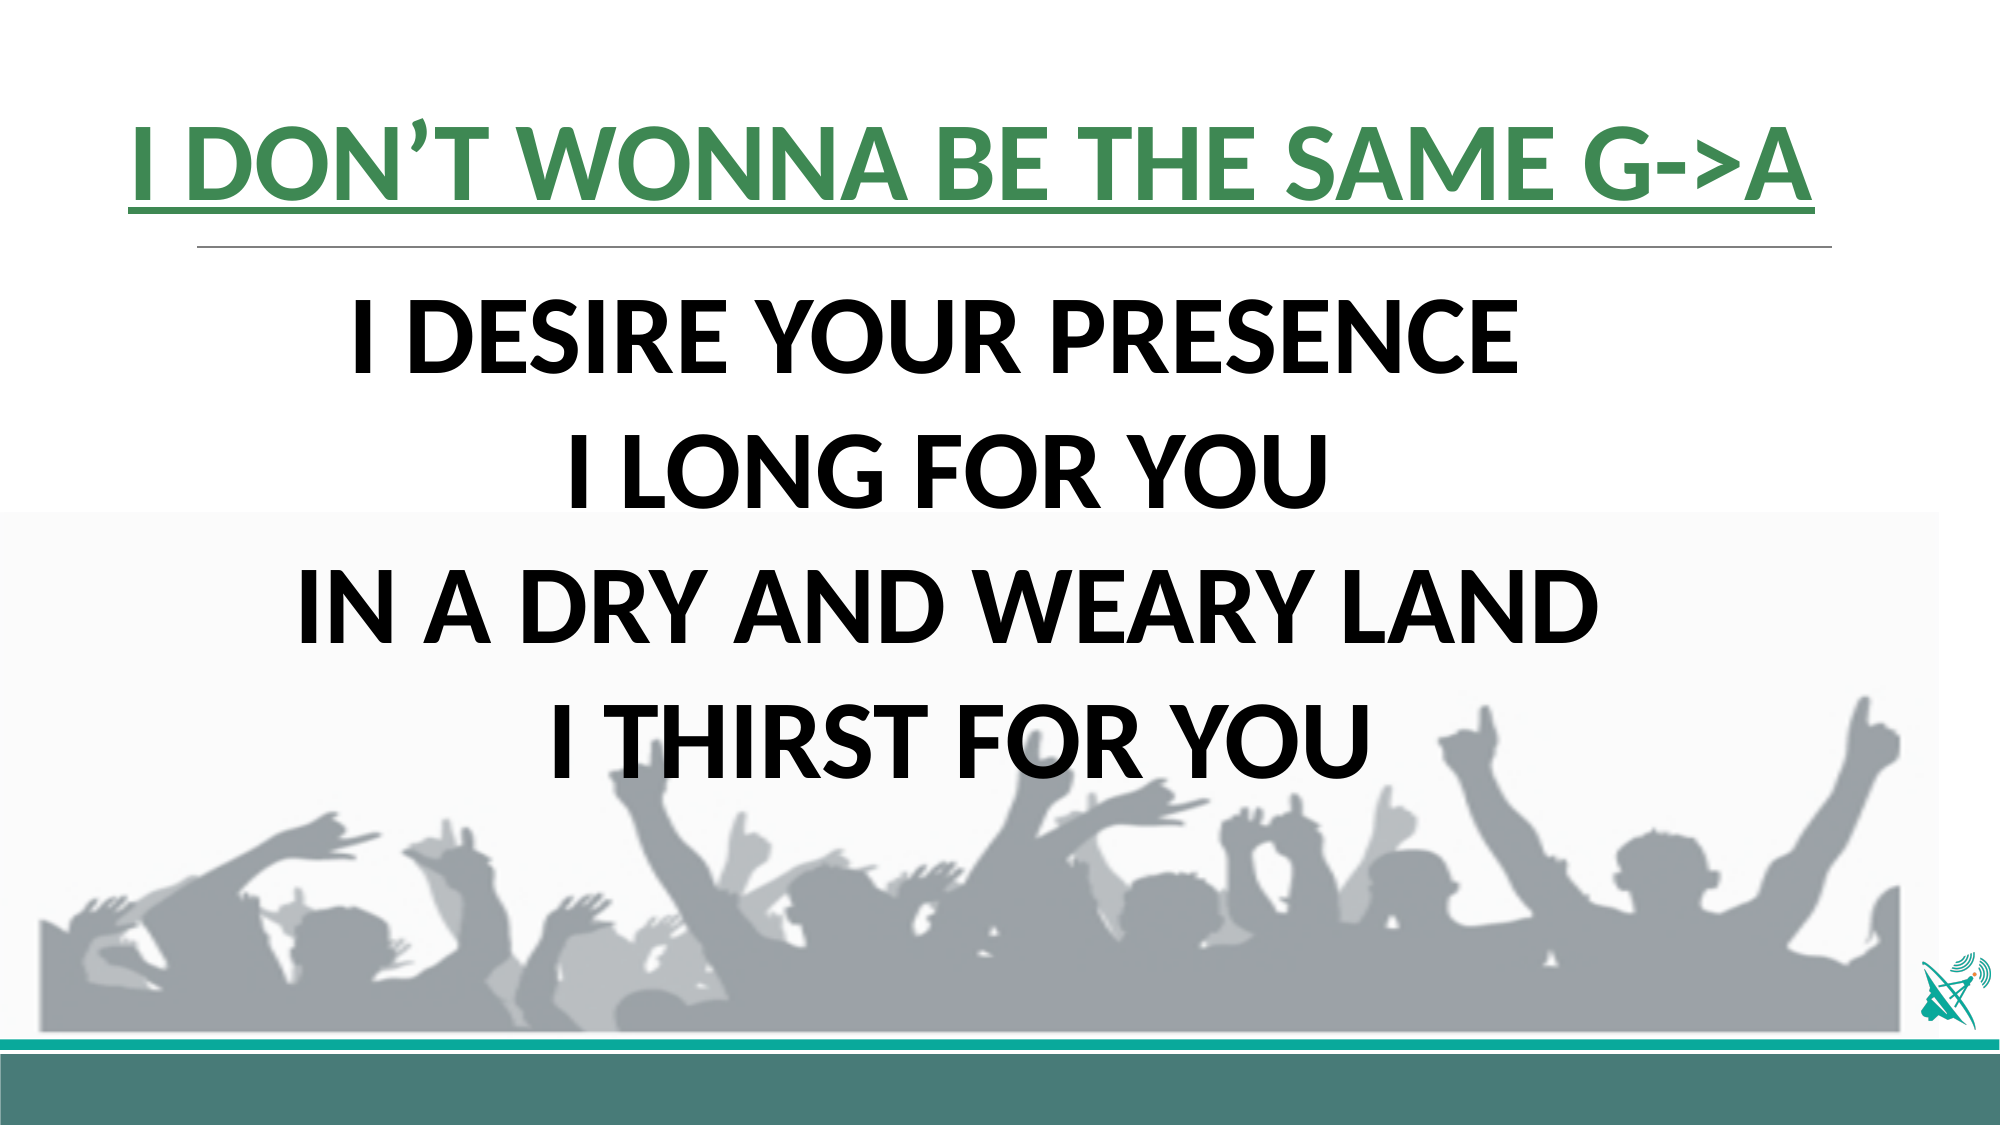

# I DON’T WONNA BE THE SAME G->A
I DESIRE YOUR PRESENCE
I LONG FOR YOU
IN A DRY AND WEARY LAND
 I THIRST FOR YOU